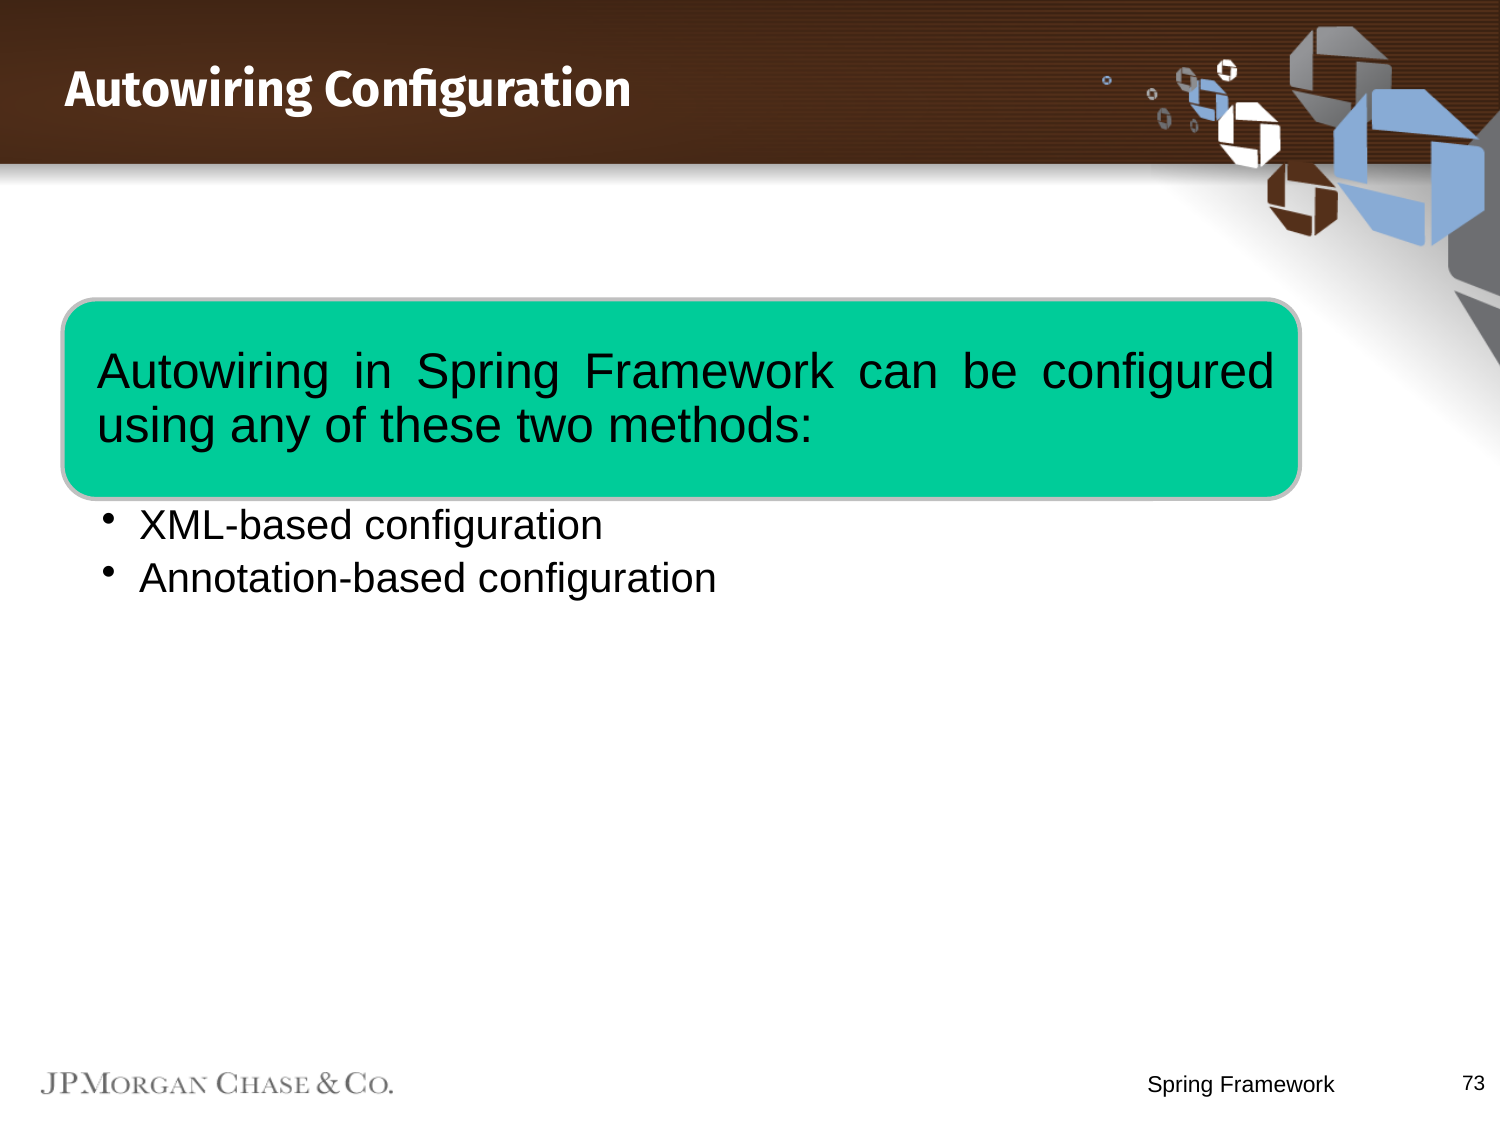

# Autowiring Configuration
Autowiring in Spring Framework can be configured using any of these two methods:
XML-based configuration
Annotation-based configuration
Spring Framework
73